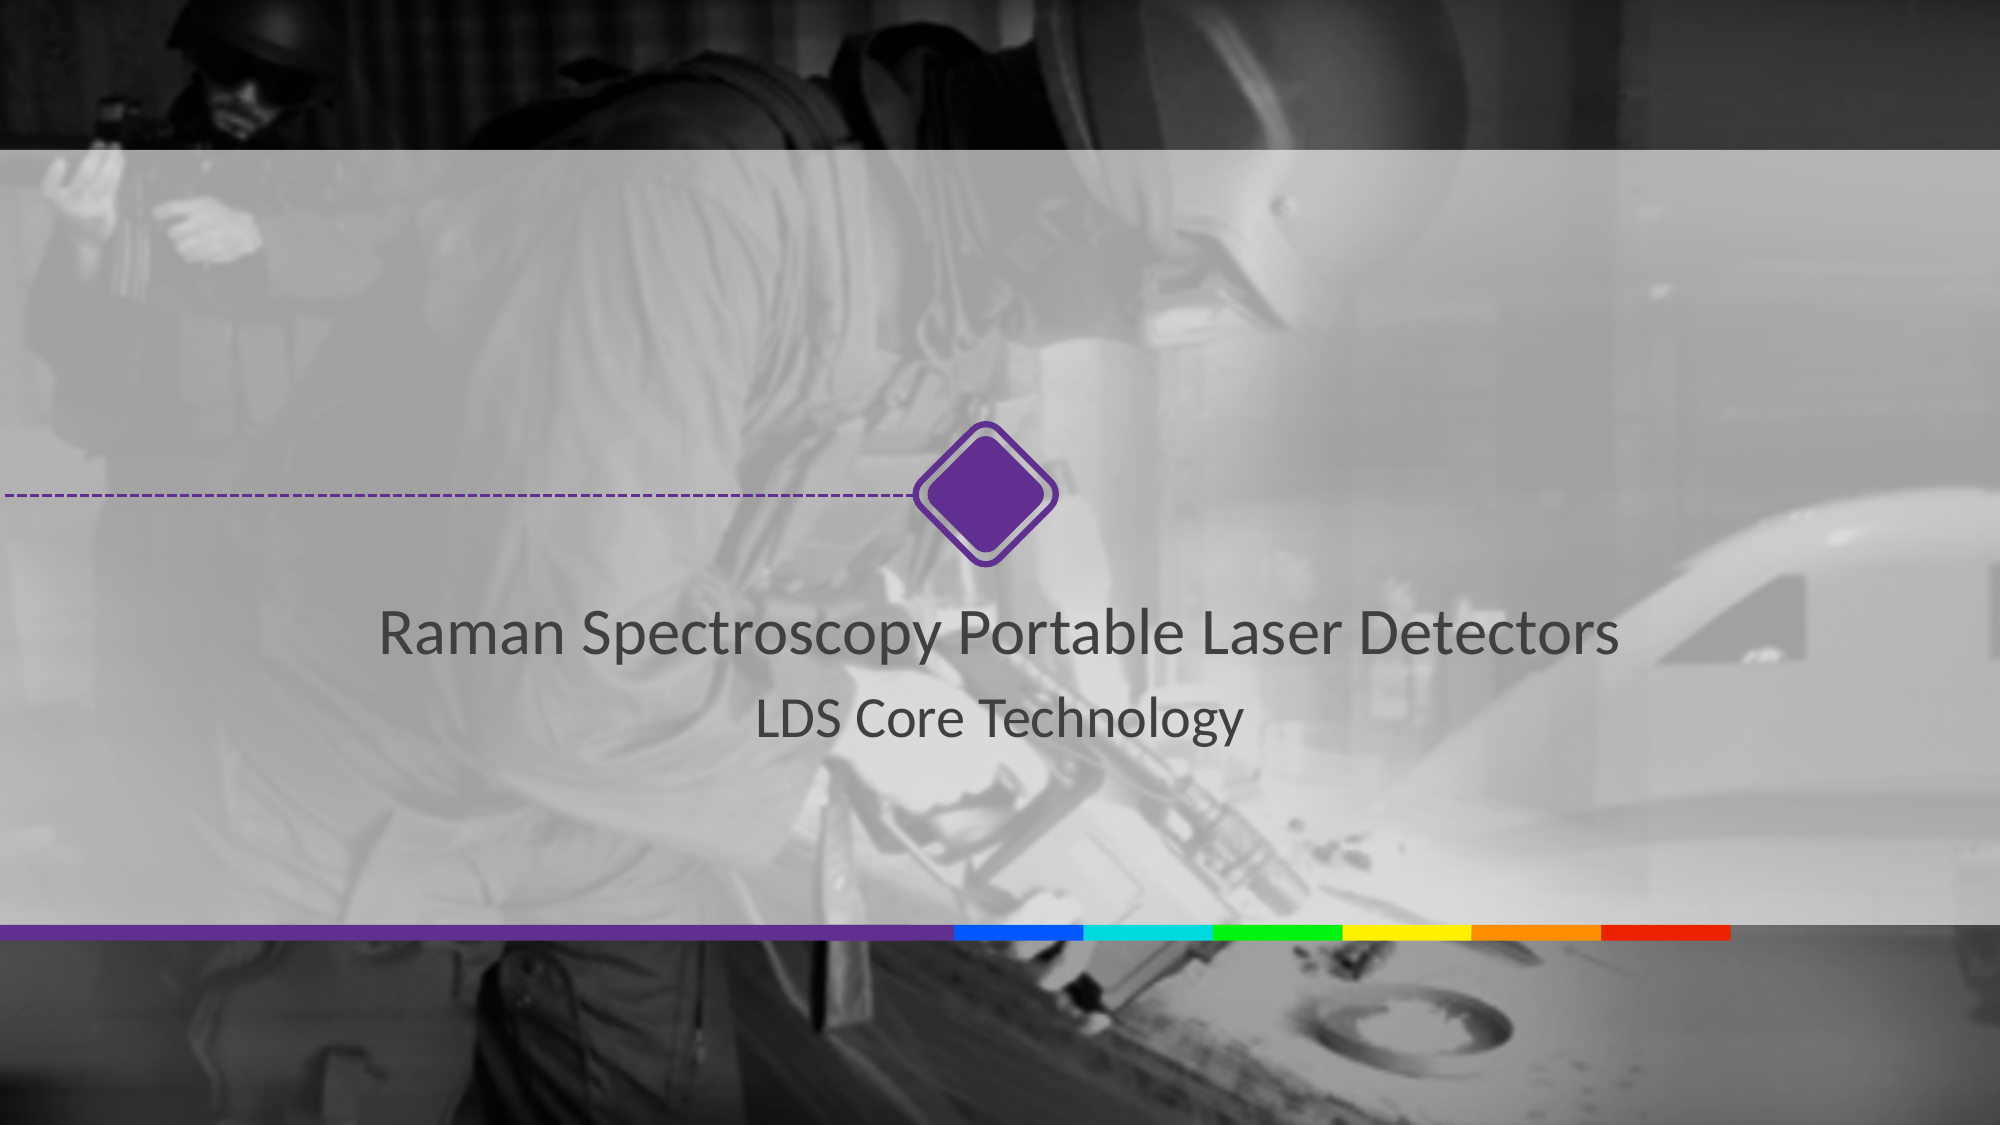

Raman Spectroscopy Portable Laser Detectors
LDS Core Technology